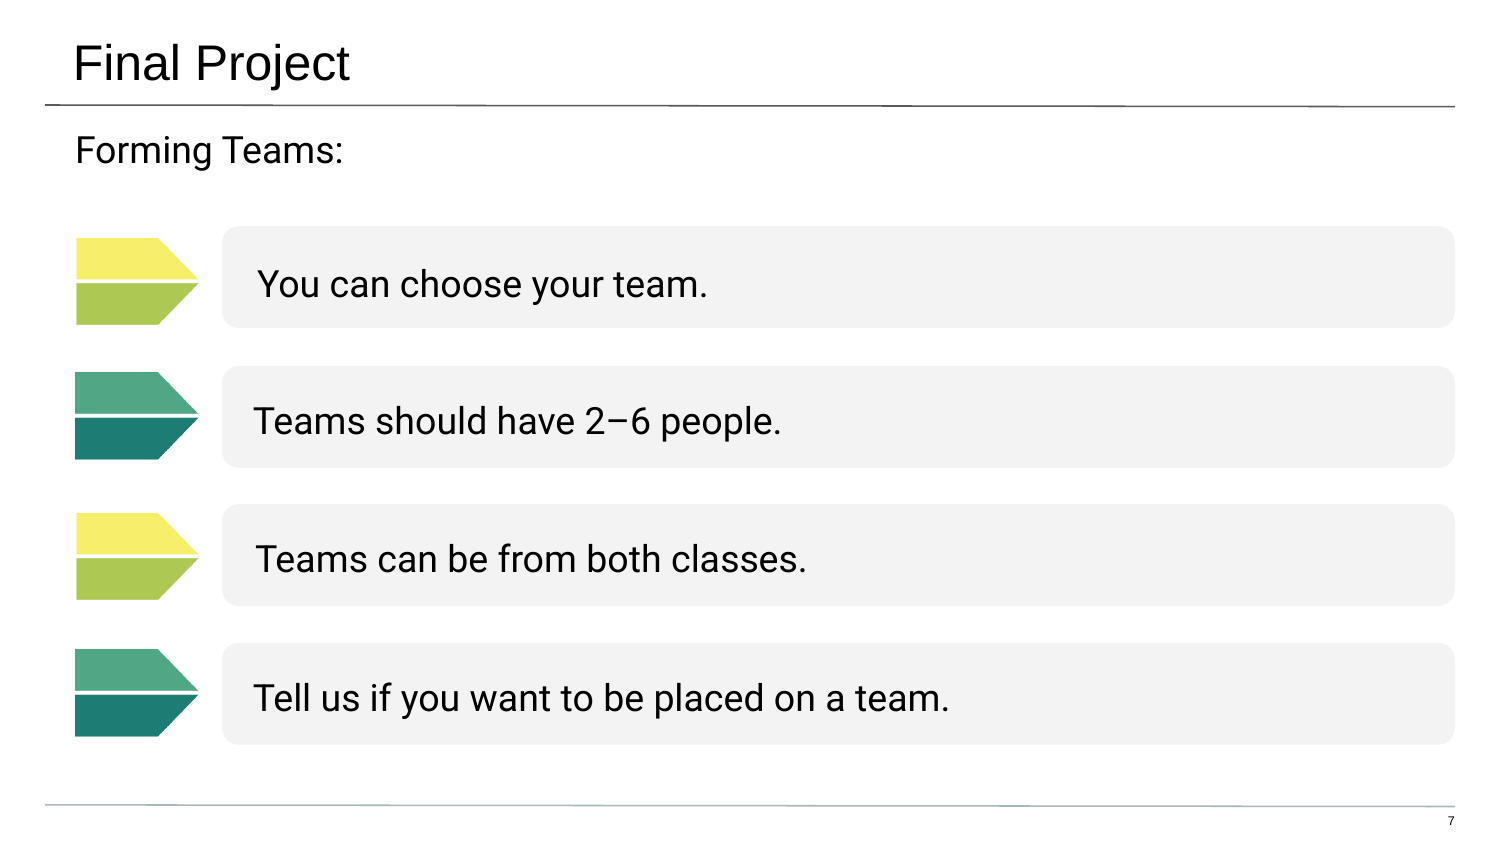

# Final Project
Forming Teams:
You can choose your team.
Teams should have 2–6 people.
Teams can be from both classes.
Tell us if you want to be placed on a team.

7